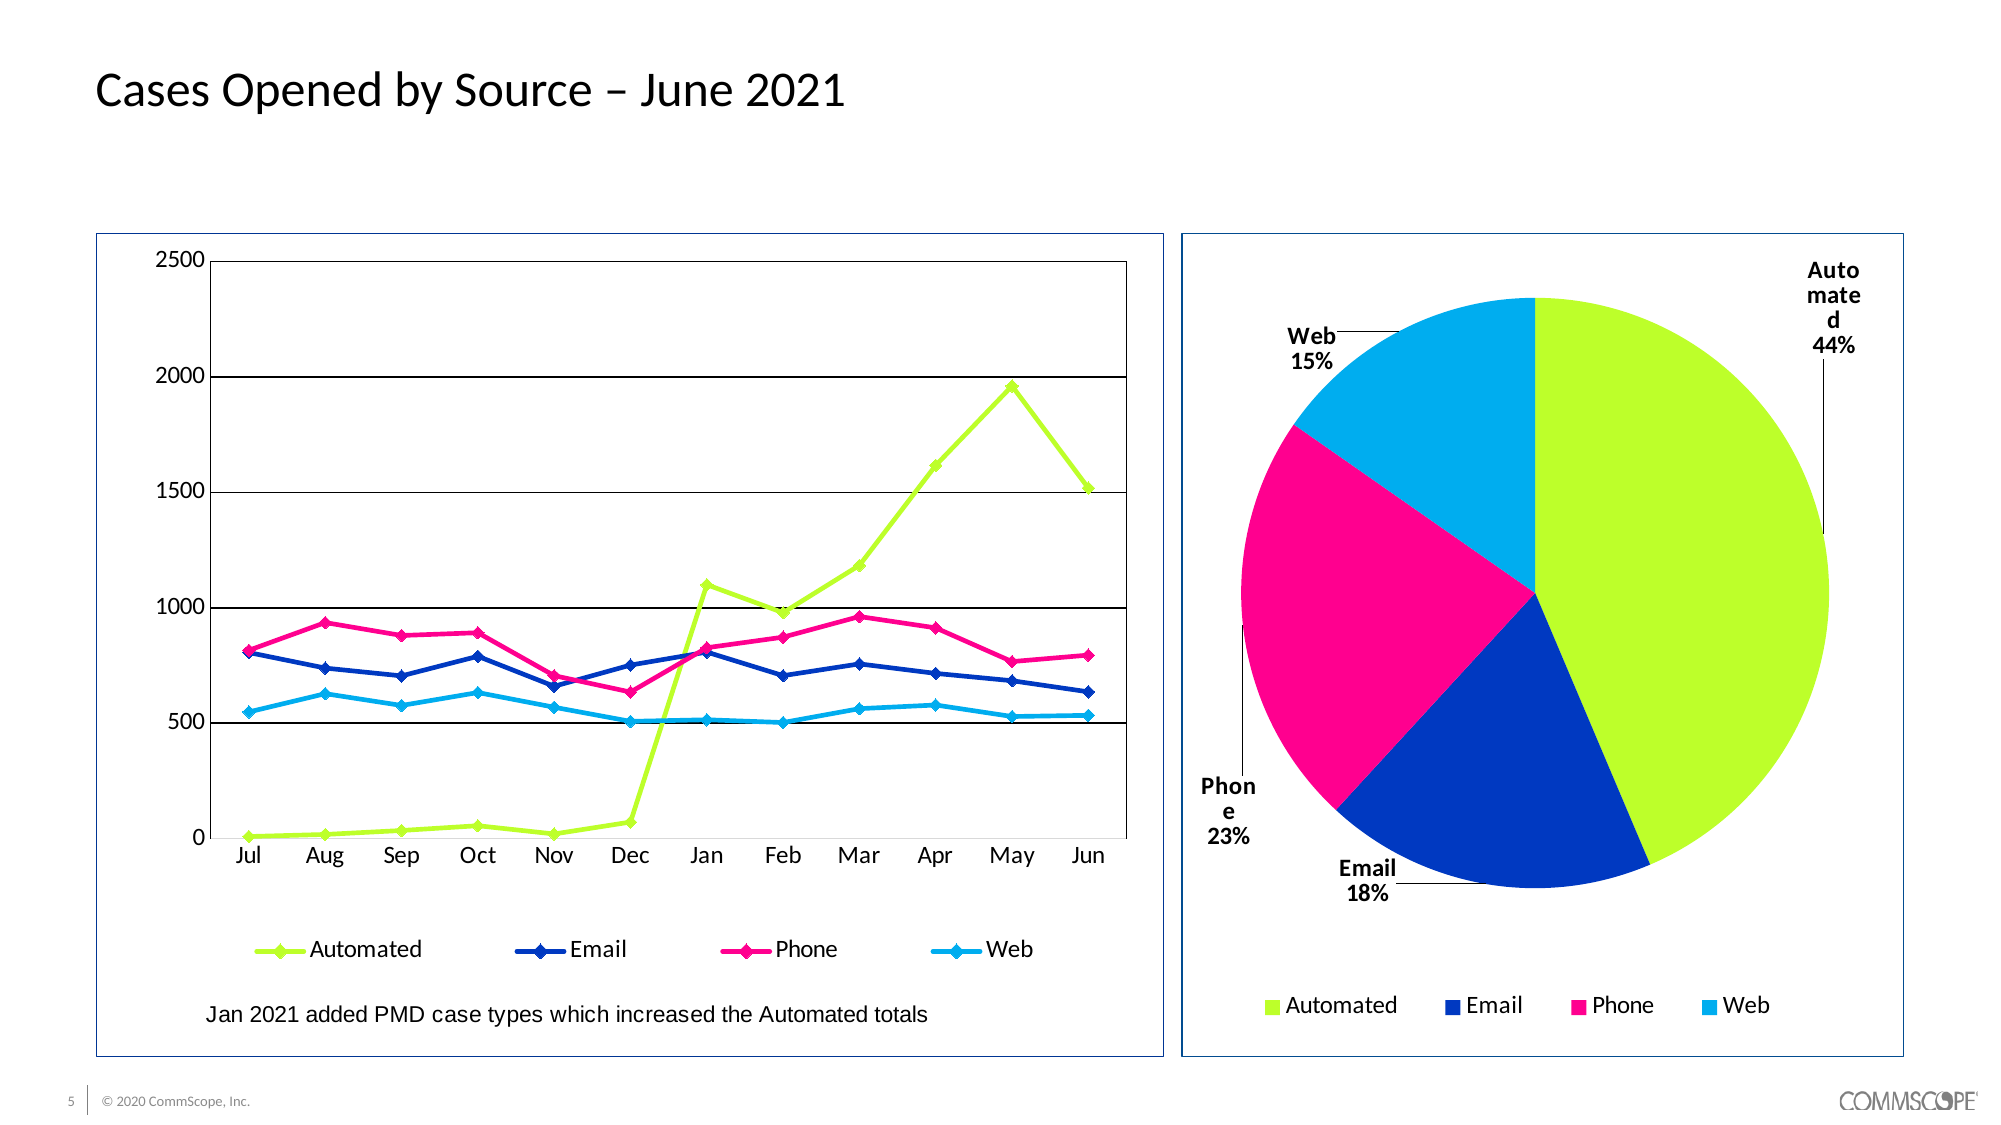

# Cases Opened by Source – June 2021

### Chart

| Category | Automated | Email | Phone | Web |
|---|---|---|---|---|
| 44013 | 9.0 | 806.0 | 816.0 | 549.0 |
| 44044 | 18.0 | 739.0 | 936.0 | 628.0 |
| 44075 | 35.0 | 705.0 | 880.0 | 577.0 |
| 44105 | 56.0 | 790.0 | 892.0 | 633.0 |
| 44136 | 20.0 | 660.0 | 706.0 | 569.0 |
| 44166 | 72.0 | 752.0 | 635.0 | 508.0 |
| 44197 | 1100.0 | 808.0 | 827.0 | 515.0 |
| 44228 | 979.0 | 706.0 | 873.0 | 503.0 |
| 44256 | 1184.0 | 757.0 | 962.0 | 563.0 |
| 44287 | 1617.0 | 716.0 | 913.0 | 579.0 |
| 44317 | 1961.0 | 684.0 | 767.0 | 529.0 |
| 44348 | 1519.0 | 636.0 | 795.0 | 534.0 |

### Chart

| Category |  |
|---|---|
| Automated | 1519.0 |
| Email | 636.0 |
| Phone | 795.0 |
| Web | 534.0 |
5
© 2020 CommScope, Inc.